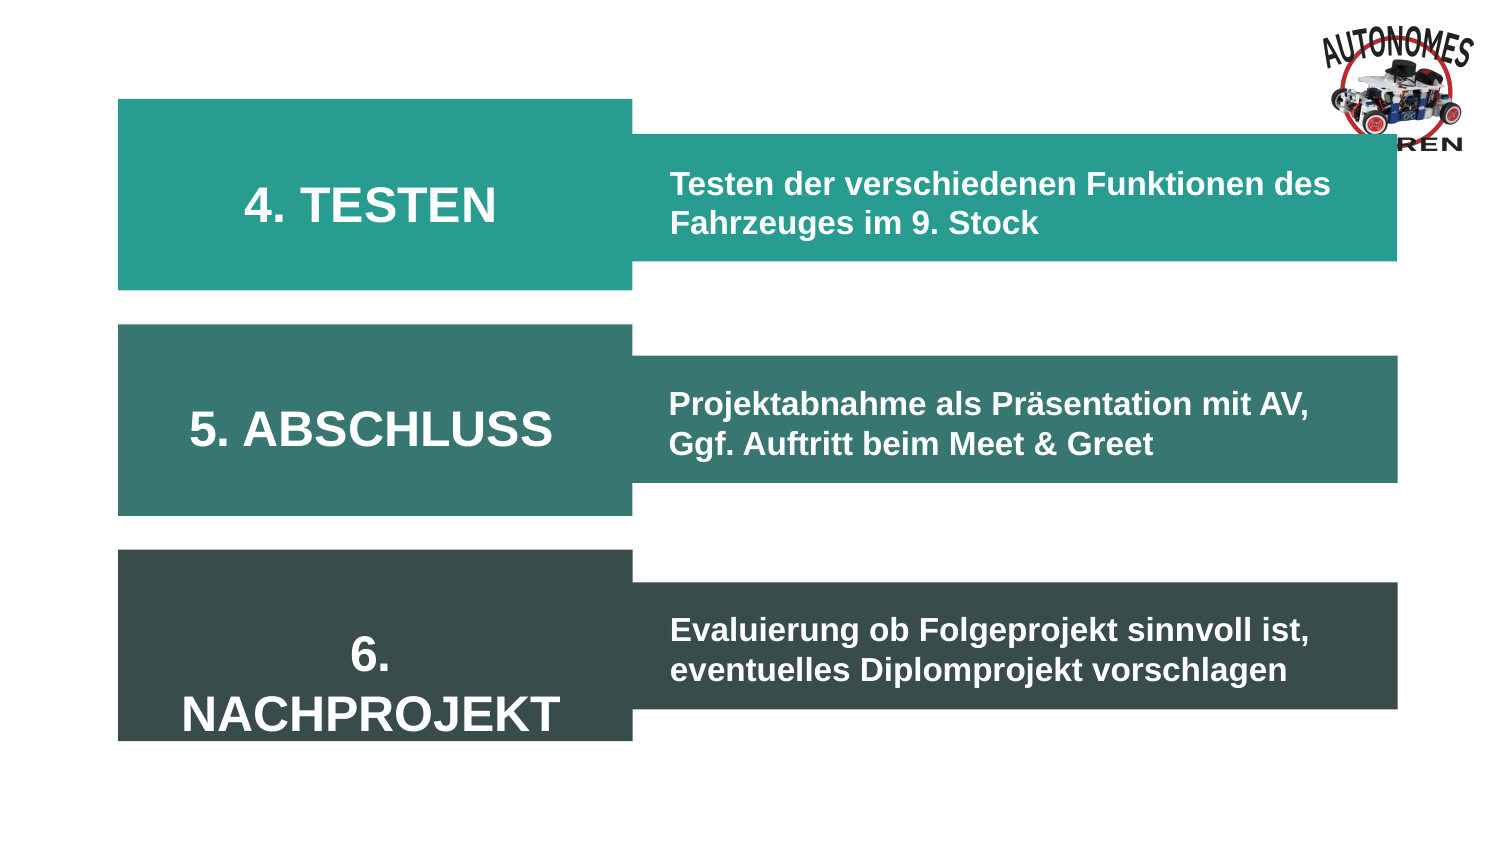

# Testen der verschiedenen Funktionen des Fahrzeuges im 9. Stock
4. TESTEN

Projektabnahme als Präsentation mit AV, Ggf. Auftritt beim Meet & Greet
5. ABSCHLUSS

Evaluierung ob Folgeprojekt sinnvoll ist, eventuelles Diplomprojekt vorschlagen
6. NACHPROJEKT